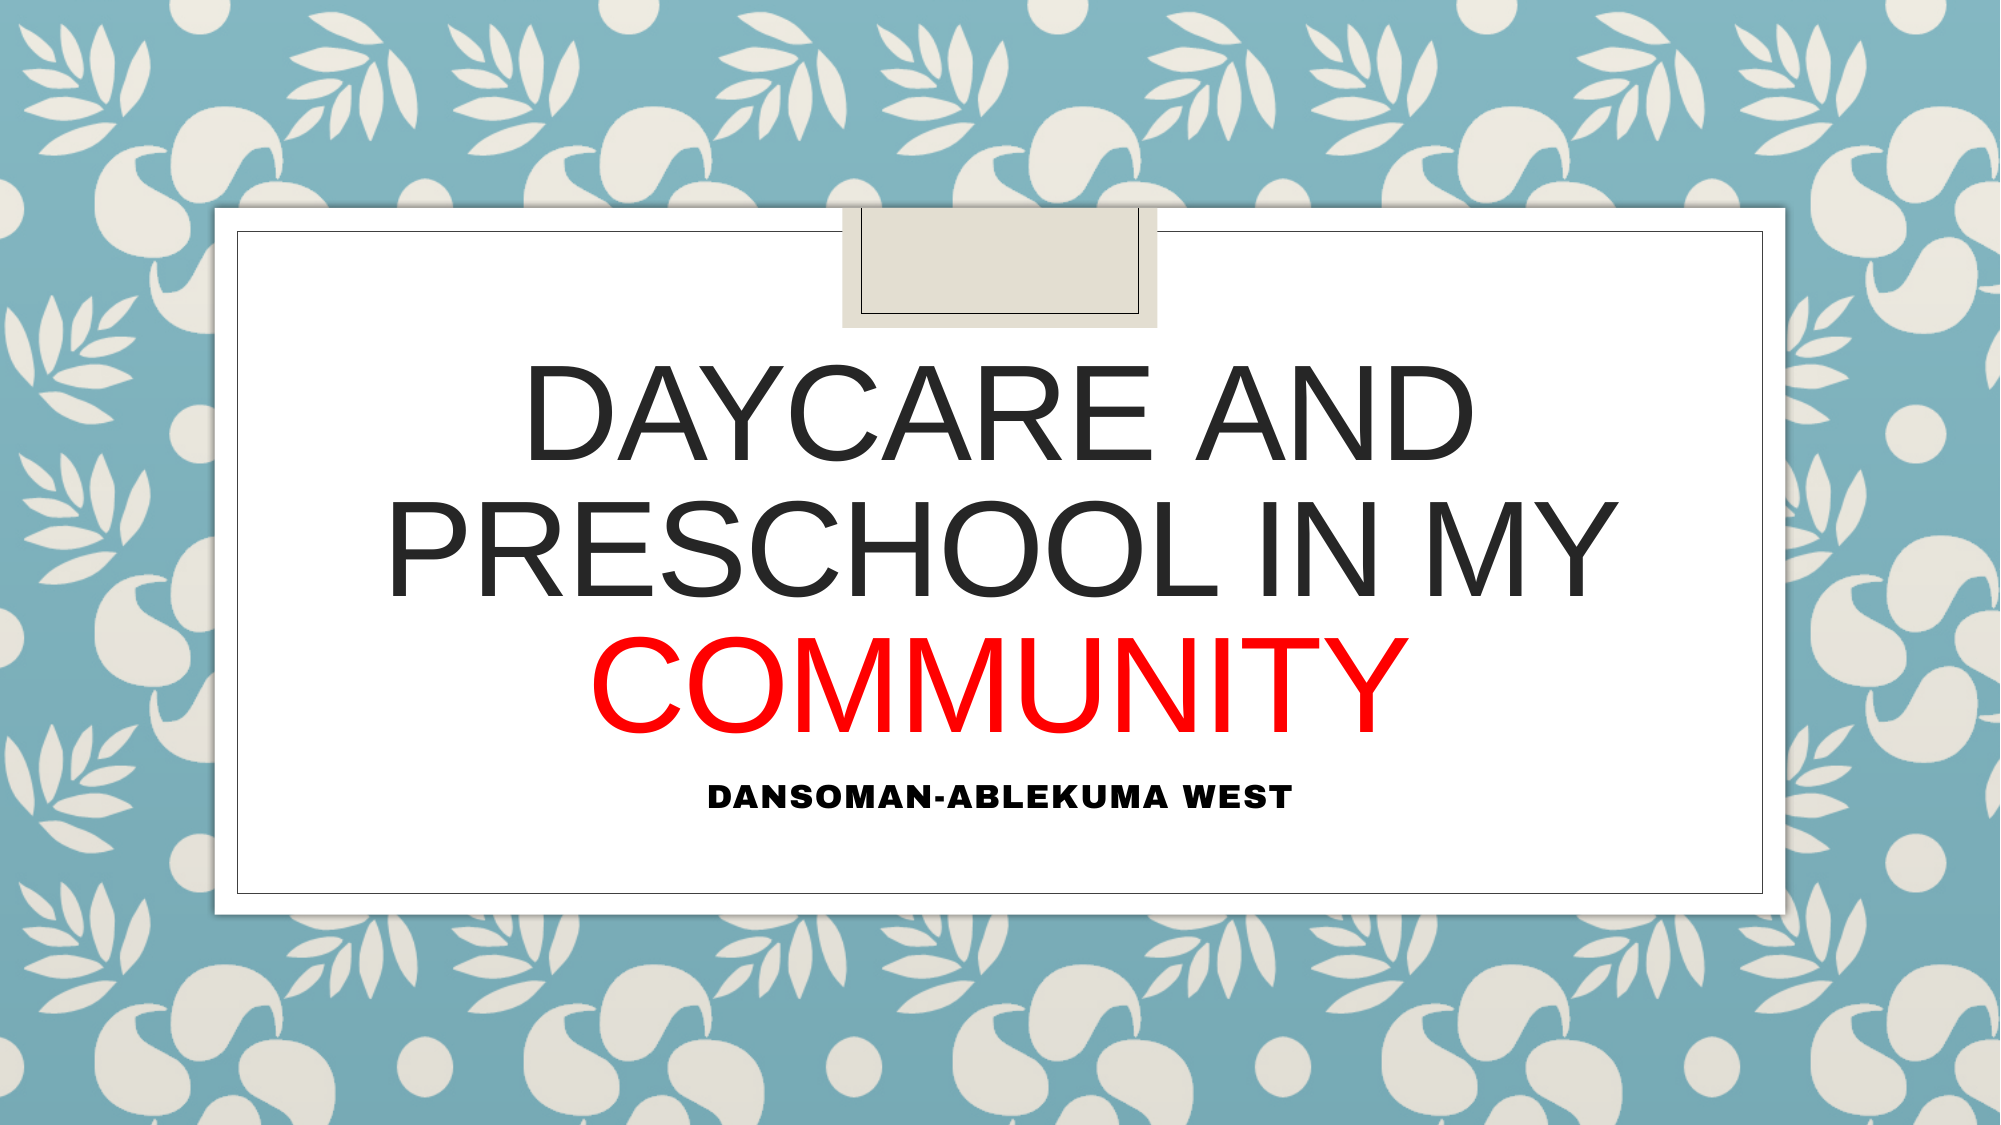

# DAYCARE and preschool IN MY COMMUNITY
DANSOMAN-ABLEKUMA WEST